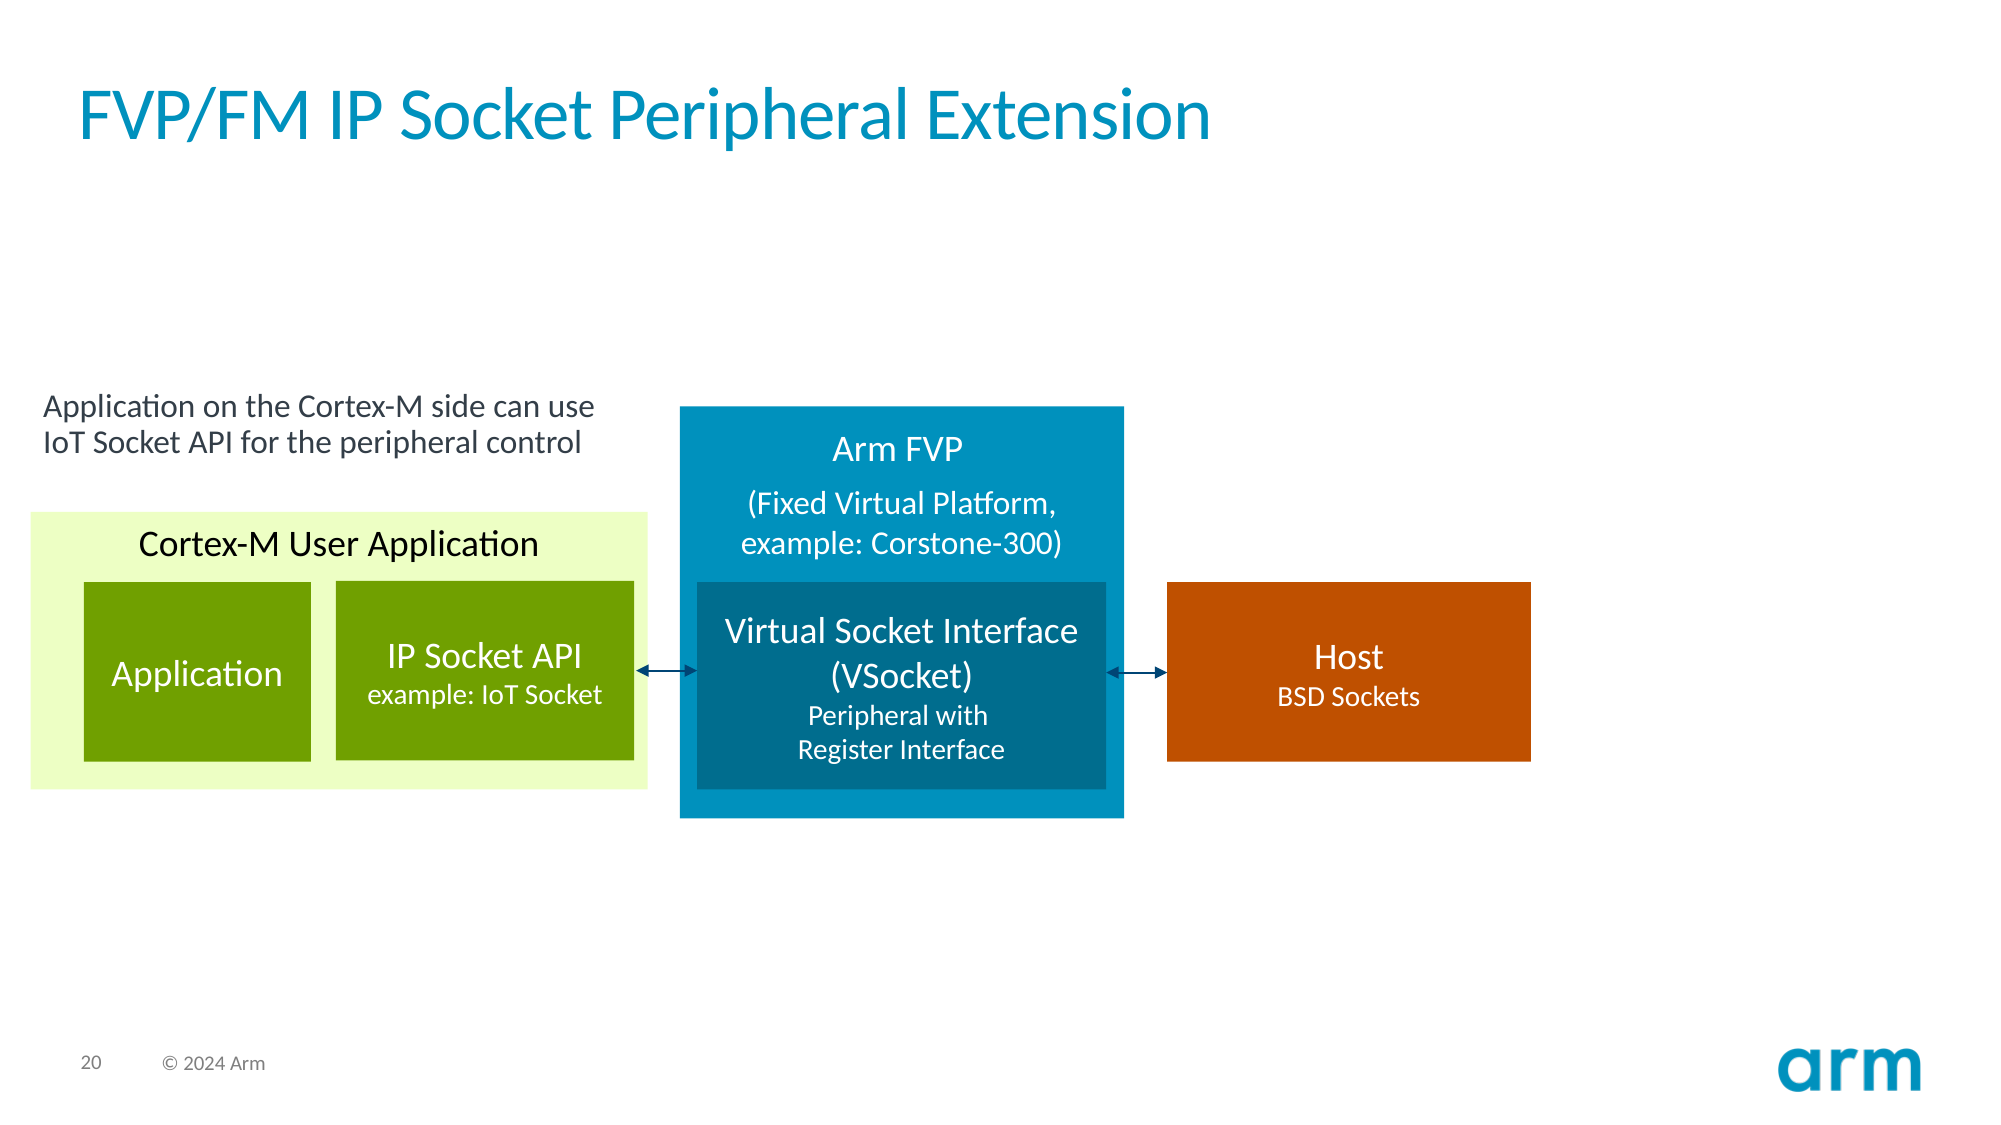

# FVP/FM IP Socket Peripheral Extension

Application on the Cortex-M side can use
IoT Socket API for the peripheral control
Arm FVP
(Fixed Virtual Platform,
example: Corstone-300)

Cortex-M User Application
IP Socket API
example: IoT Socket
Virtual Socket Interface (VSocket)
Peripheral with
Register Interface
Application
Host
BSD Sockets